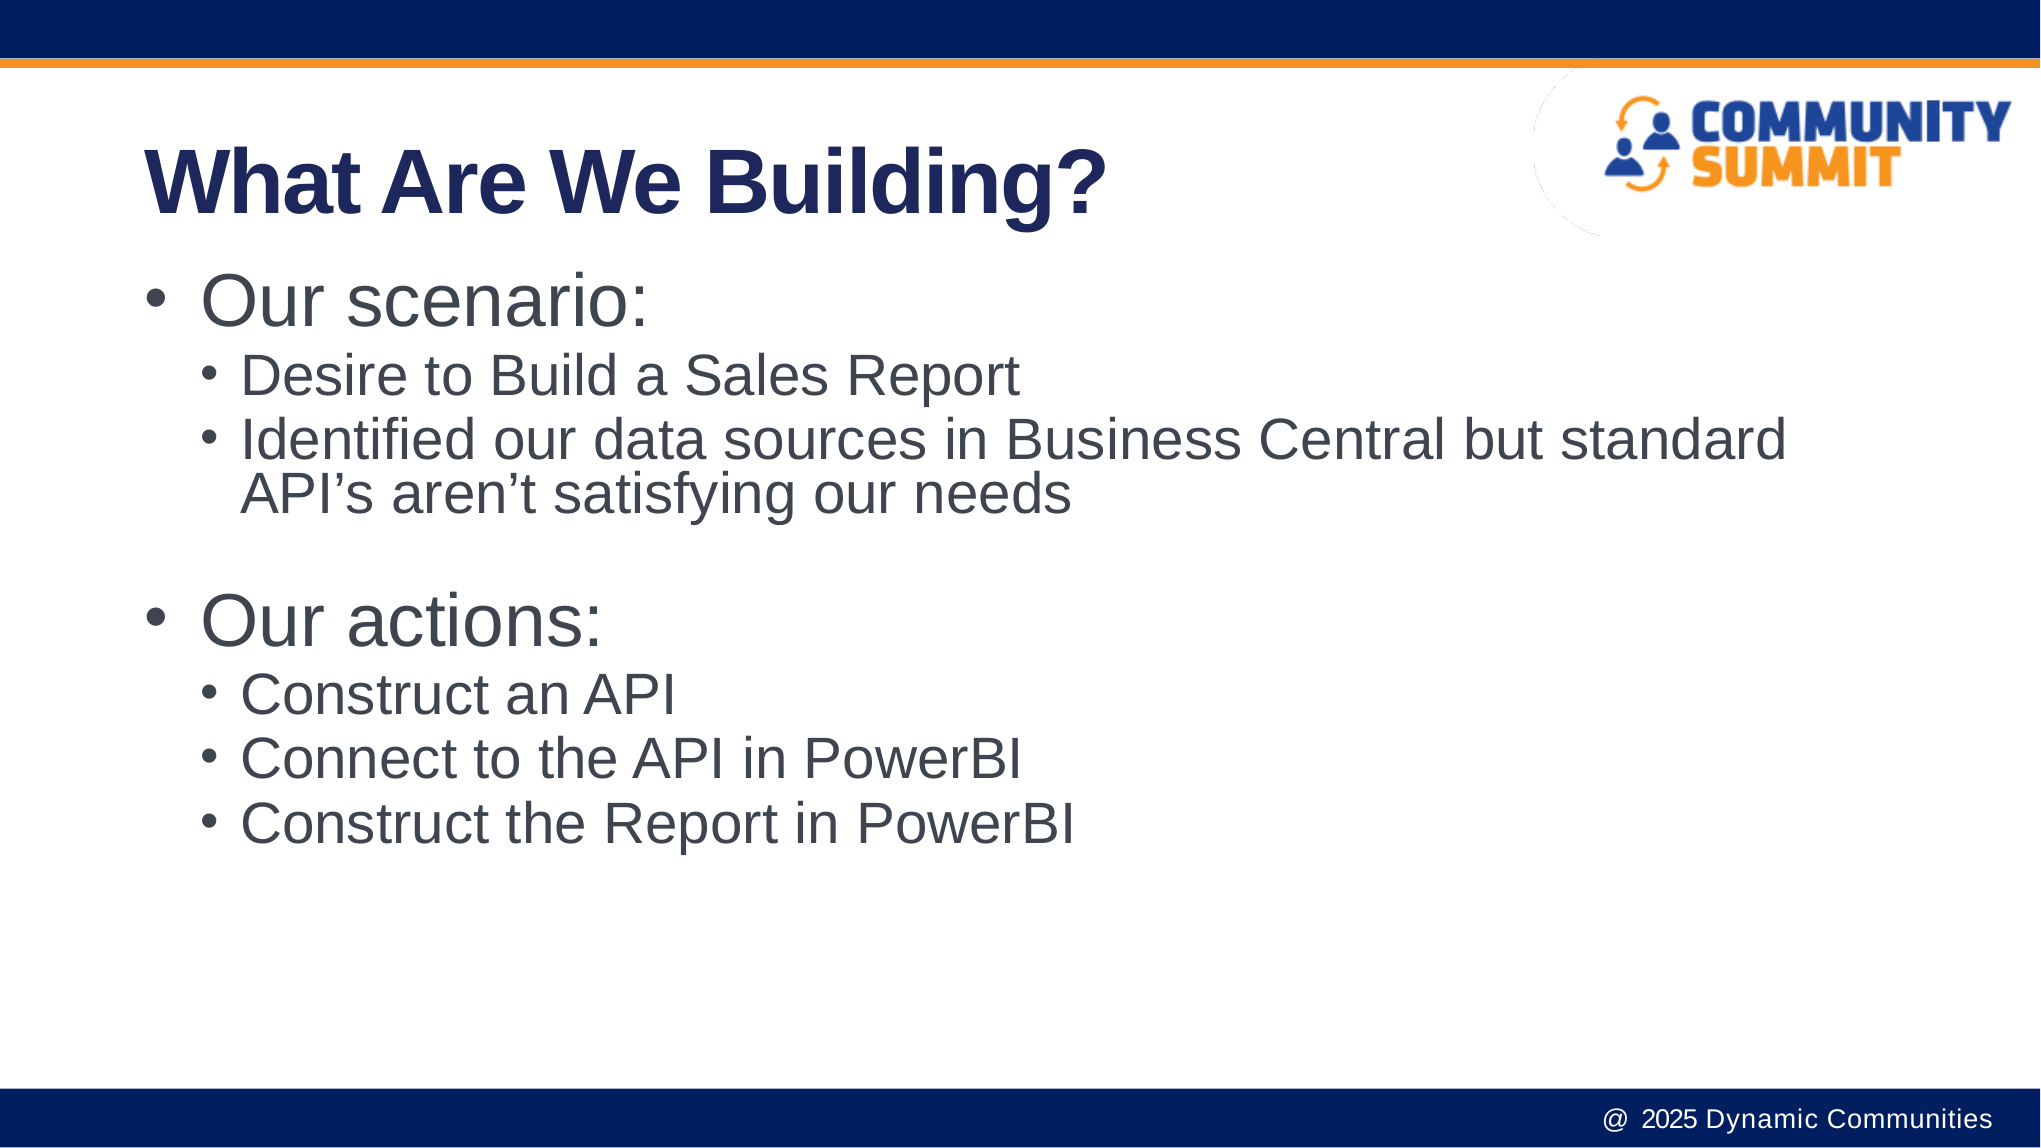

What Are We Building?
Our scenario:
Desire to Build a Sales Report
Identified our data sources in Business Central but standard API’s aren’t satisfying our needs

Our actions:
Construct an API
Connect to the API in PowerBI
Construct the Report in PowerBI